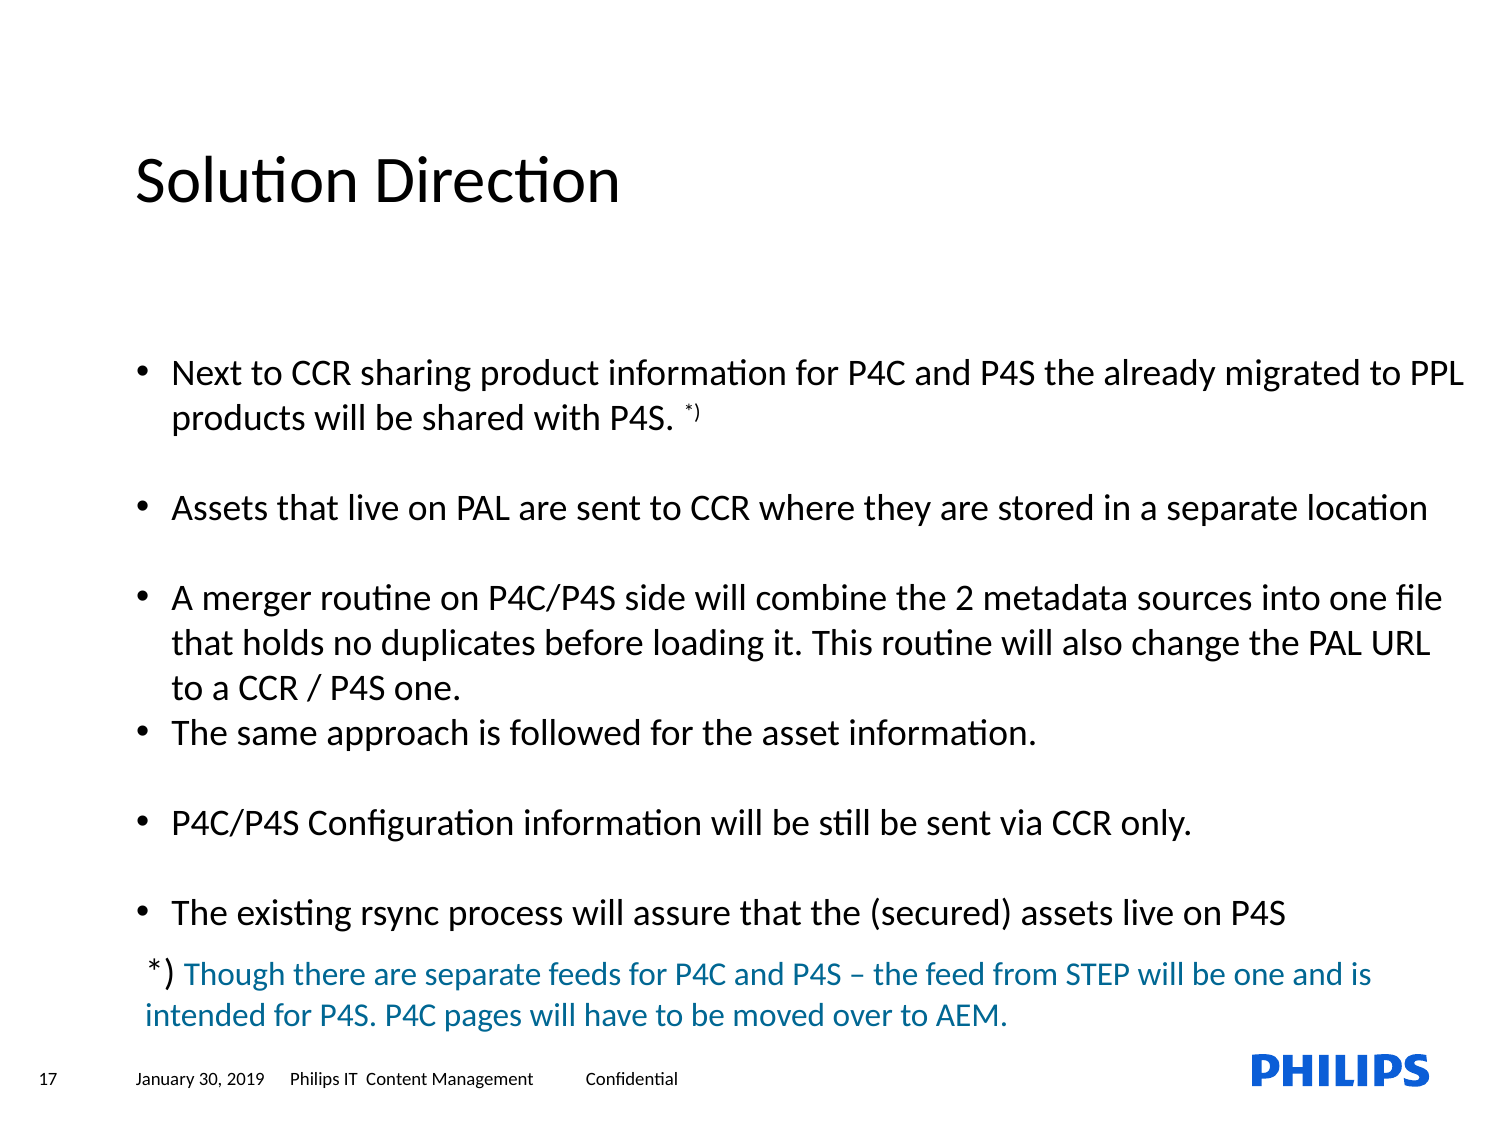

Solution Direction

Next to CCR sharing product information for P4C and P4S the already migrated to PPL products will be shared with P4S. *)

Assets that live on PAL are sent to CCR where they are stored in a separate location

A merger routine on P4C/P4S side will combine the 2 metadata sources into one file that holds no duplicates before loading it. This routine will also change the PAL URL to a CCR / P4S one.
The same approach is followed for the asset information.

P4C/P4S Configuration information will be still be sent via CCR only.

The existing rsync process will assure that the (secured) assets live on P4S

*) Though there are separate feeds for P4C and P4S – the feed from STEP will be one and is intended for P4S. P4C pages will have to be moved over to AEM.